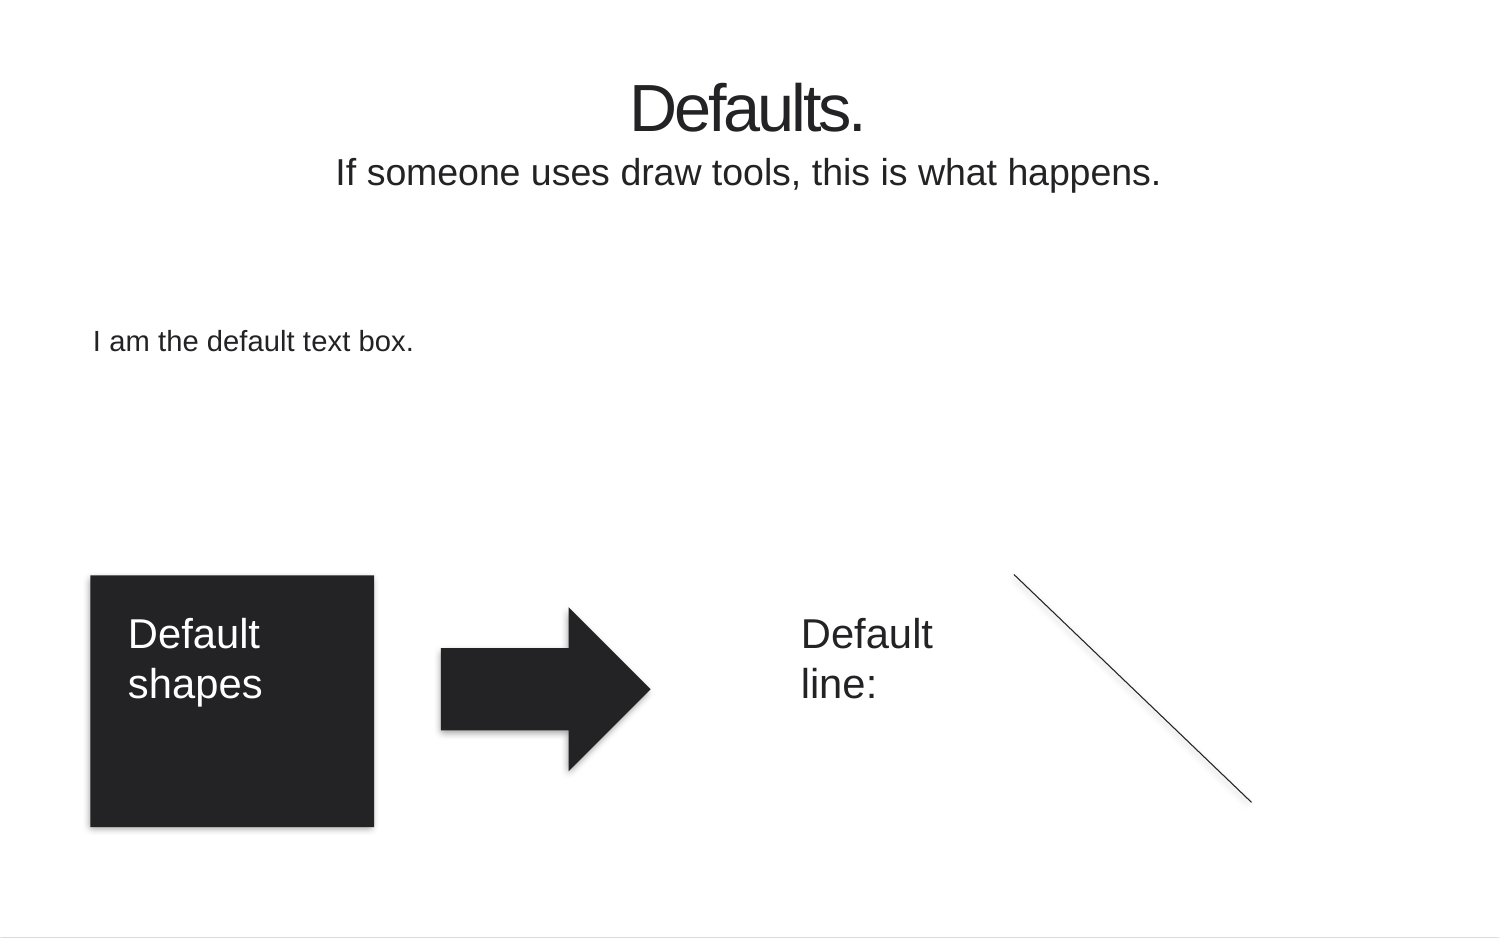

Defaults.
If someone uses draw tools, this is what happens.
I am the default text box.

Default shapes

Default line: